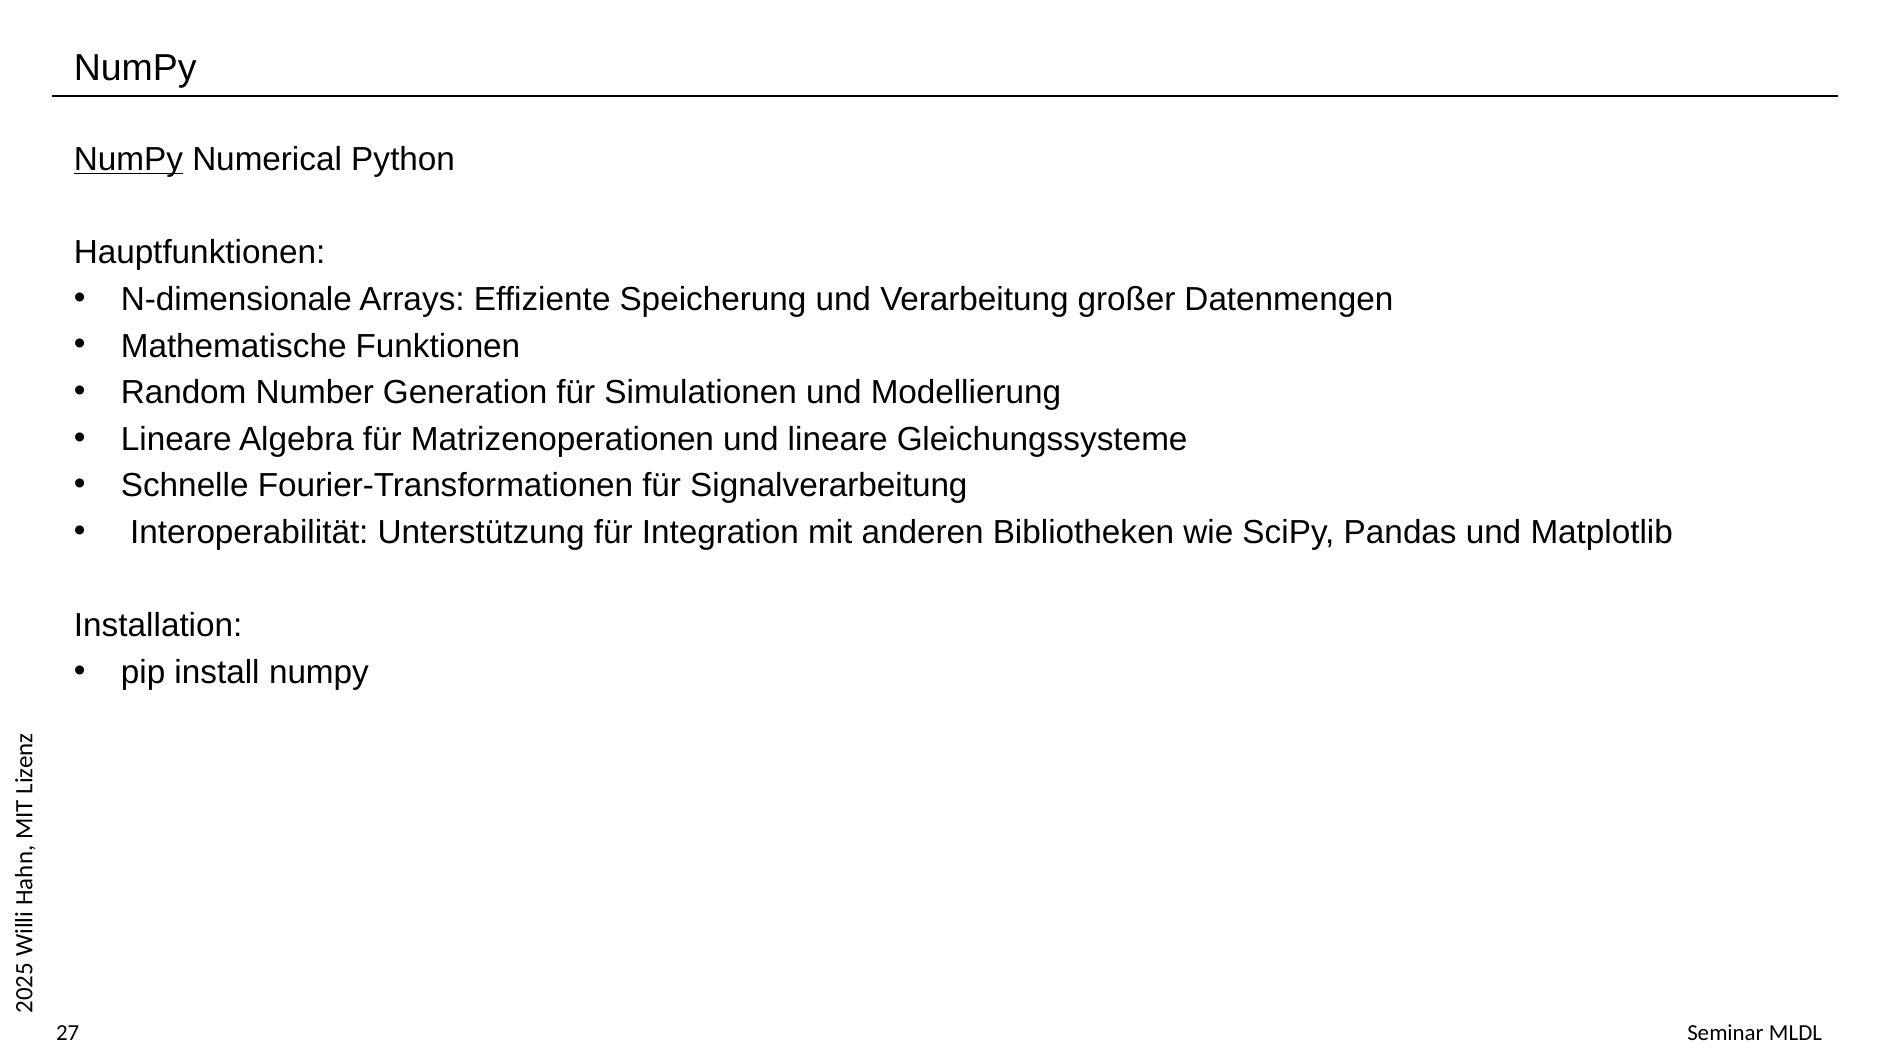

NumPy
NumPy Numerical Python

Hauptfunktionen:
N-dimensionale Arrays: Effiziente Speicherung und Verarbeitung großer Datenmengen
Mathematische Funktionen
Random Number Generation für Simulationen und Modellierung
Lineare Algebra für Matrizenoperationen und lineare Gleichungssysteme
Schnelle Fourier-Transformationen für Signalverarbeitung
Interoperabilität: Unterstützung für Integration mit anderen Bibliotheken wie SciPy, Pandas und Matplotlib

Installation:
pip install numpy